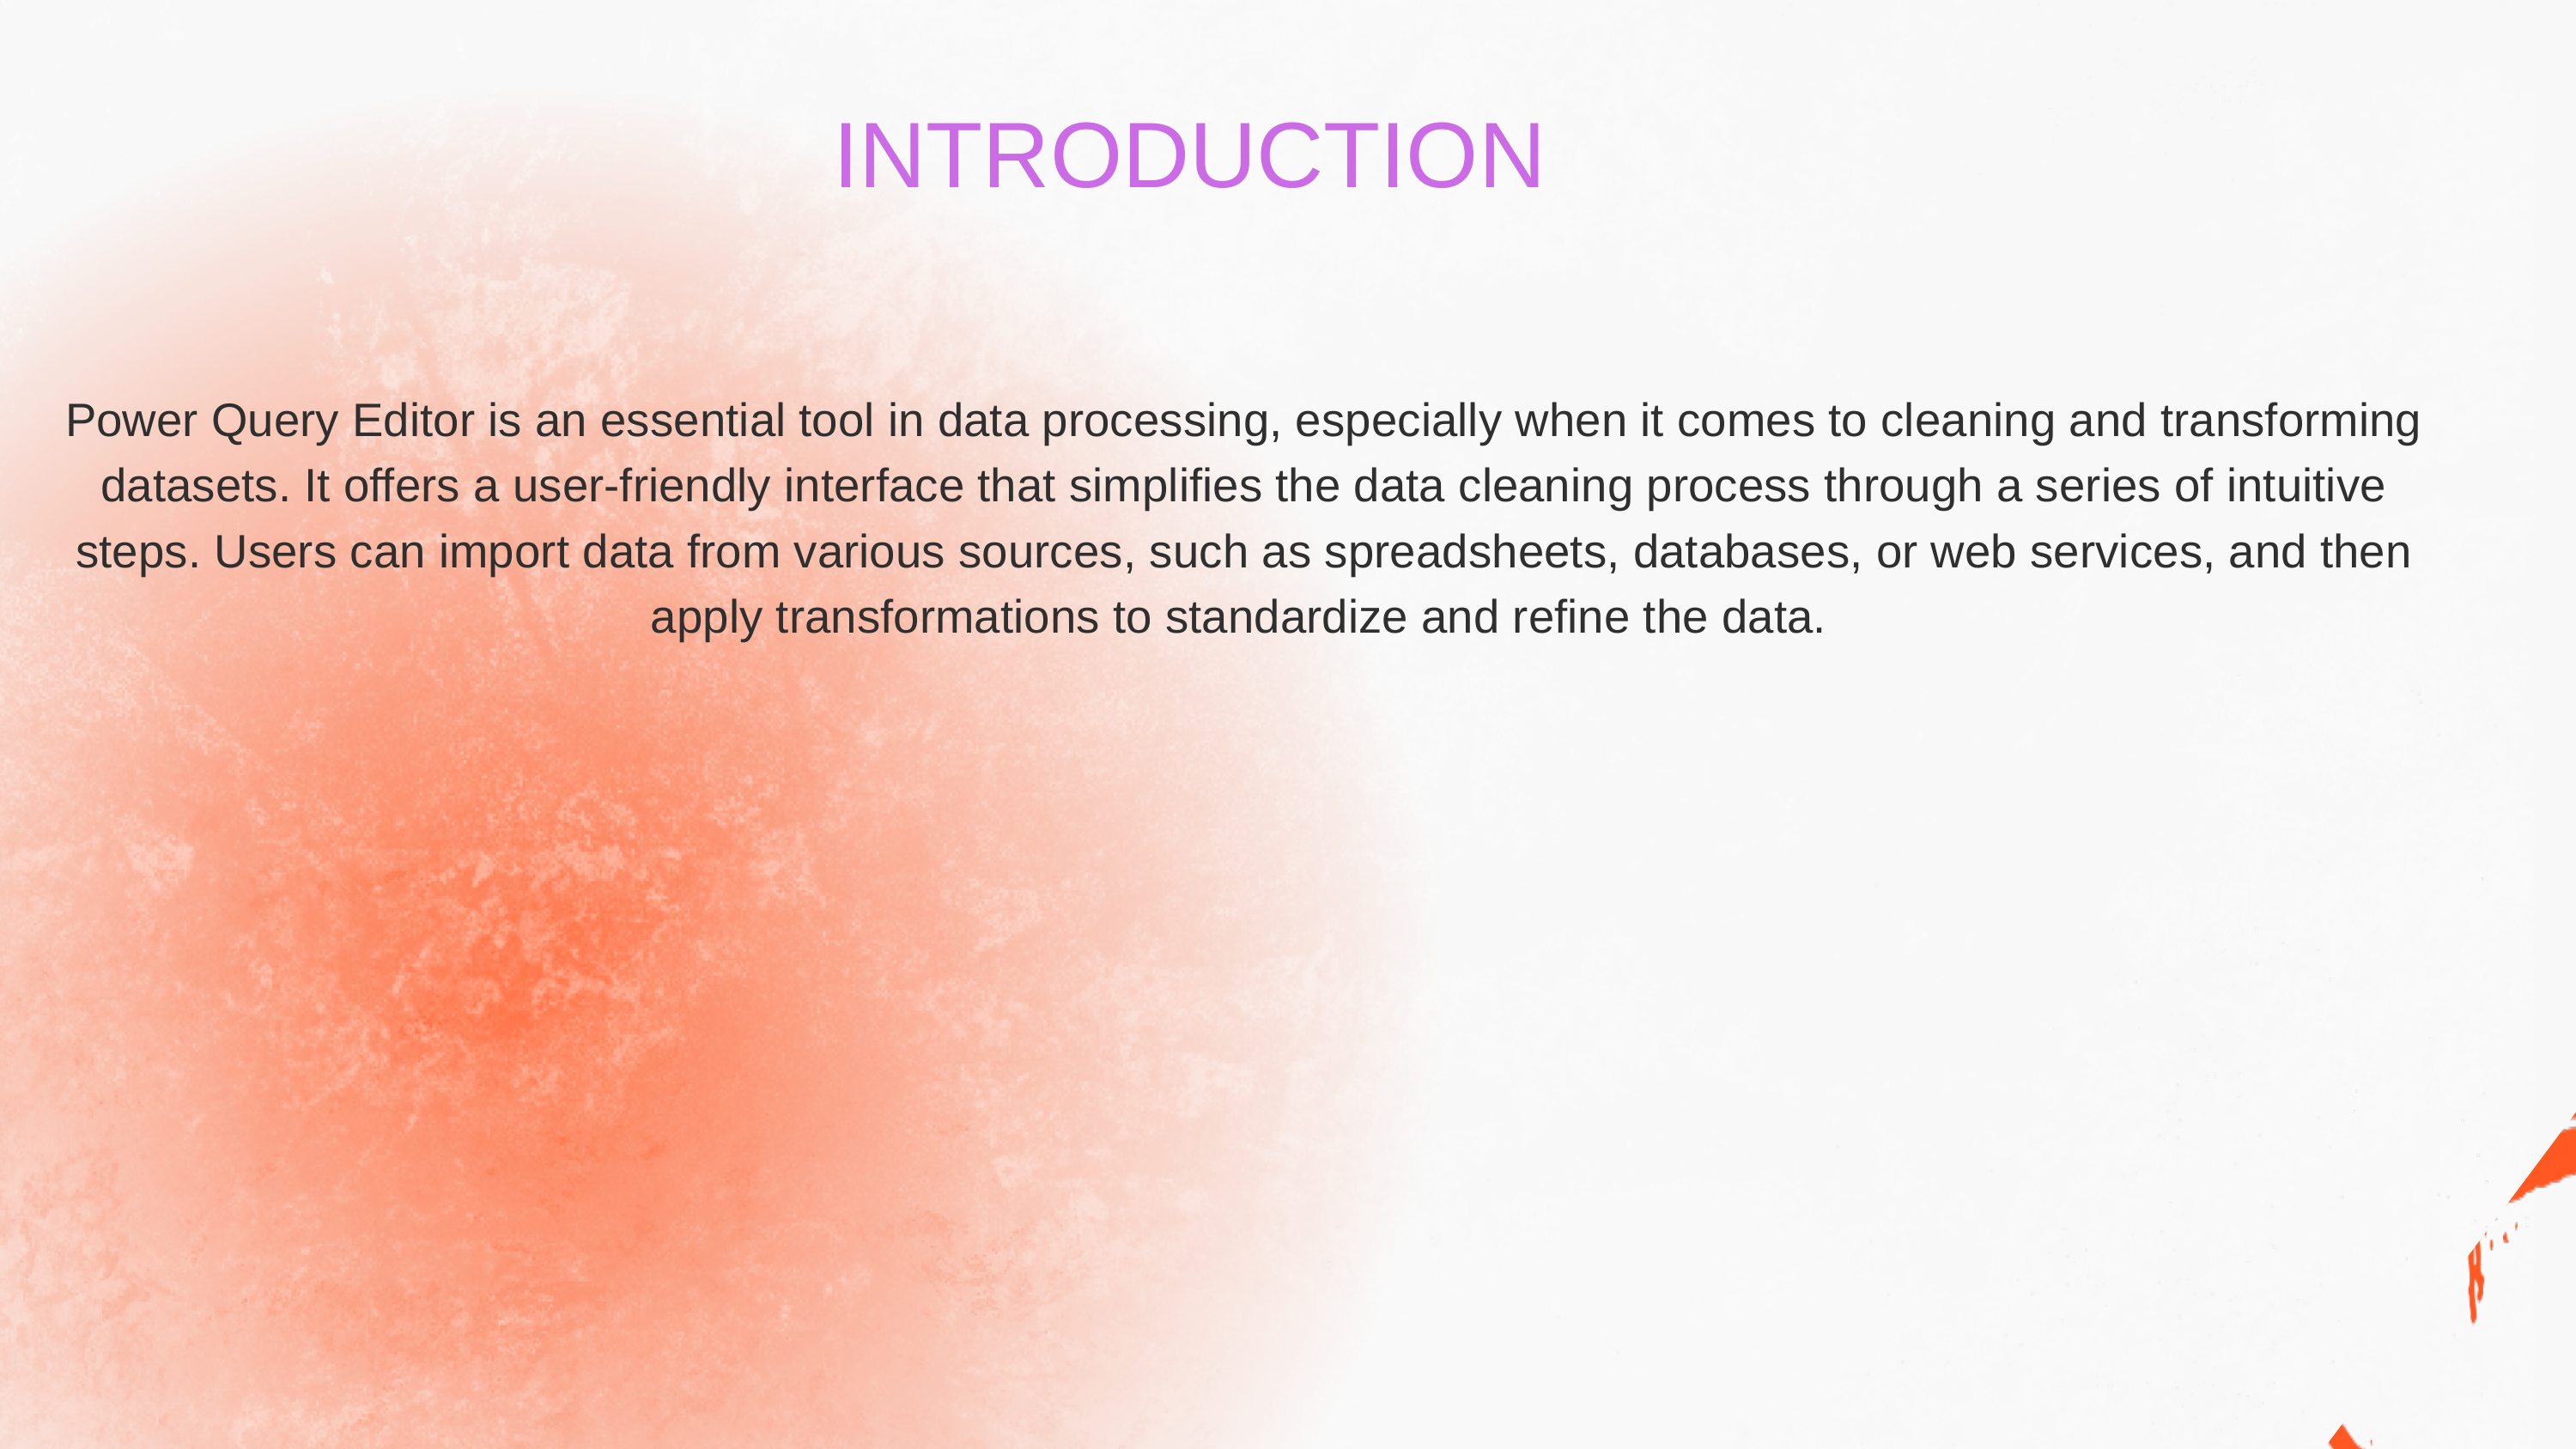

INTRODUCTION
Power Query Editor is an essential tool in data processing, especially when it comes to cleaning and transforming datasets. It offers a user-friendly interface that simplifies the data cleaning process through a series of intuitive steps. Users can import data from various sources, such as spreadsheets, databases, or web services, and then apply transformations to standardize and refine the data.